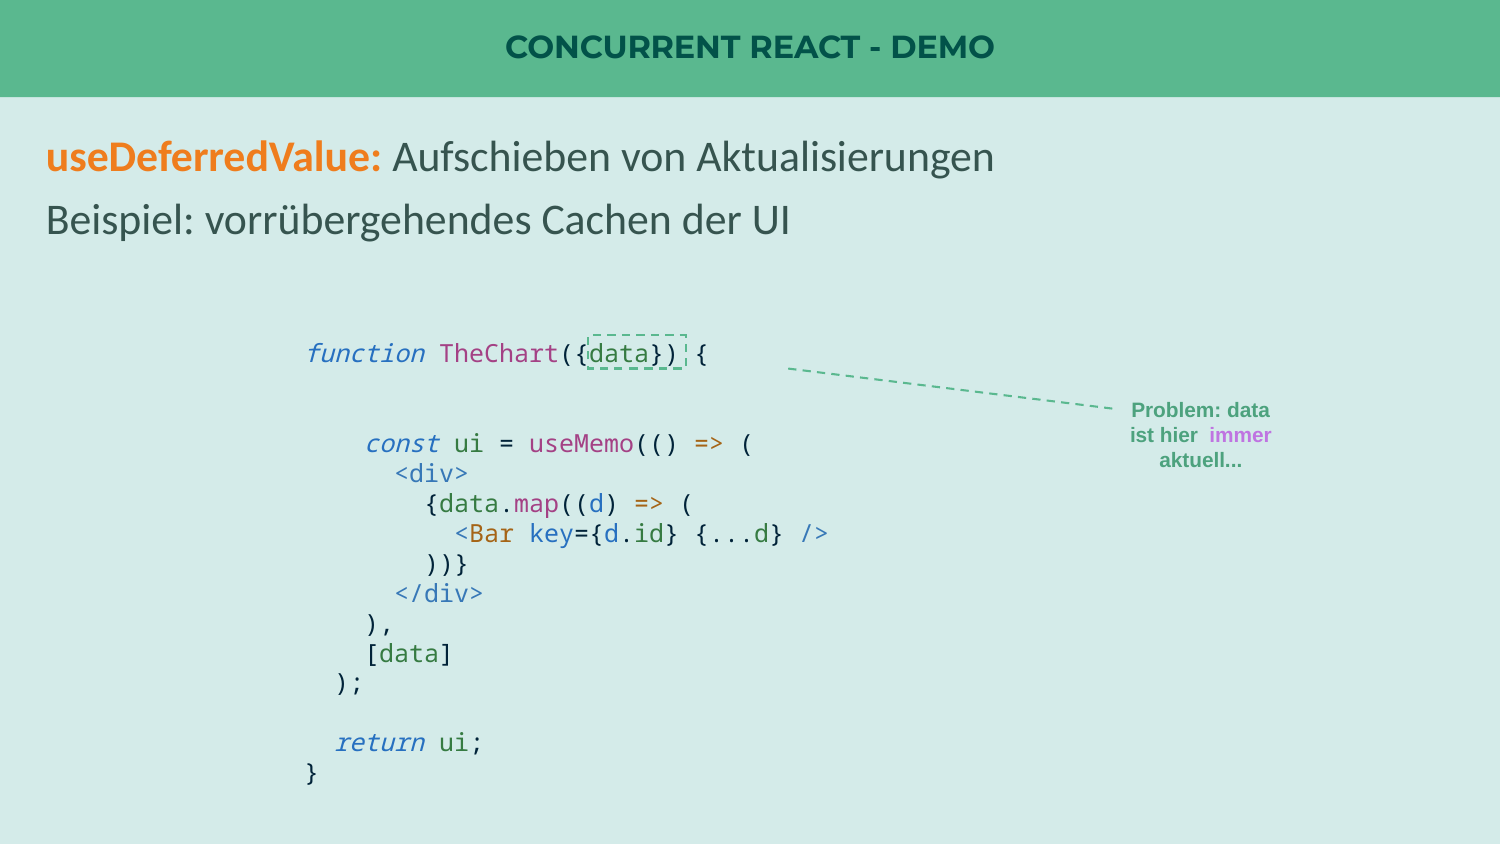

# Concurrent React - Demo
useDeferredValue: Aufschieben von Aktualisierungen
Beispiel: vorrübergehendes Cachen der UI

function TheChart({data}) {

    const ui = useMemo(() => (
      <div>
        {data.map((d) => (
          <Bar key={d.id} {...d} />
        ))}
      </div>
    ),
    [data]
  );
  return ui;
}

Problem: data ist hier  immer aktuell...